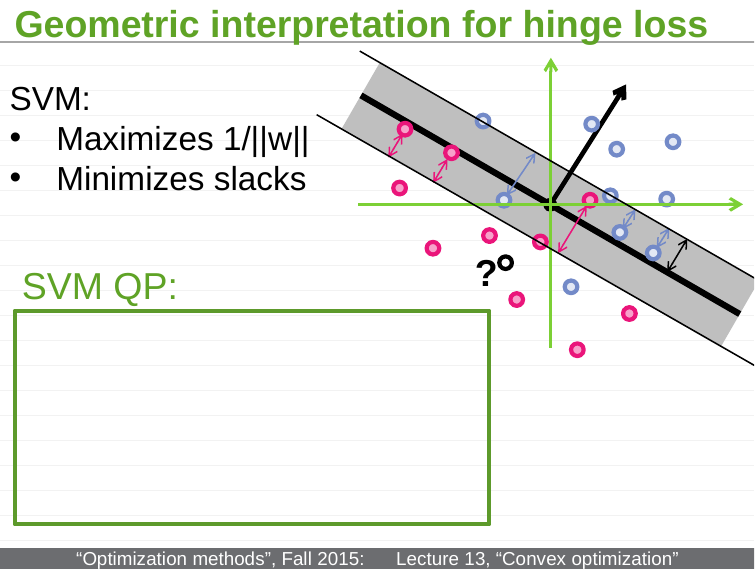

# Geometric interpretation for hinge loss
SVM:
Maximizes 1/||w||
Minimizes slacks

?

SVM QP: